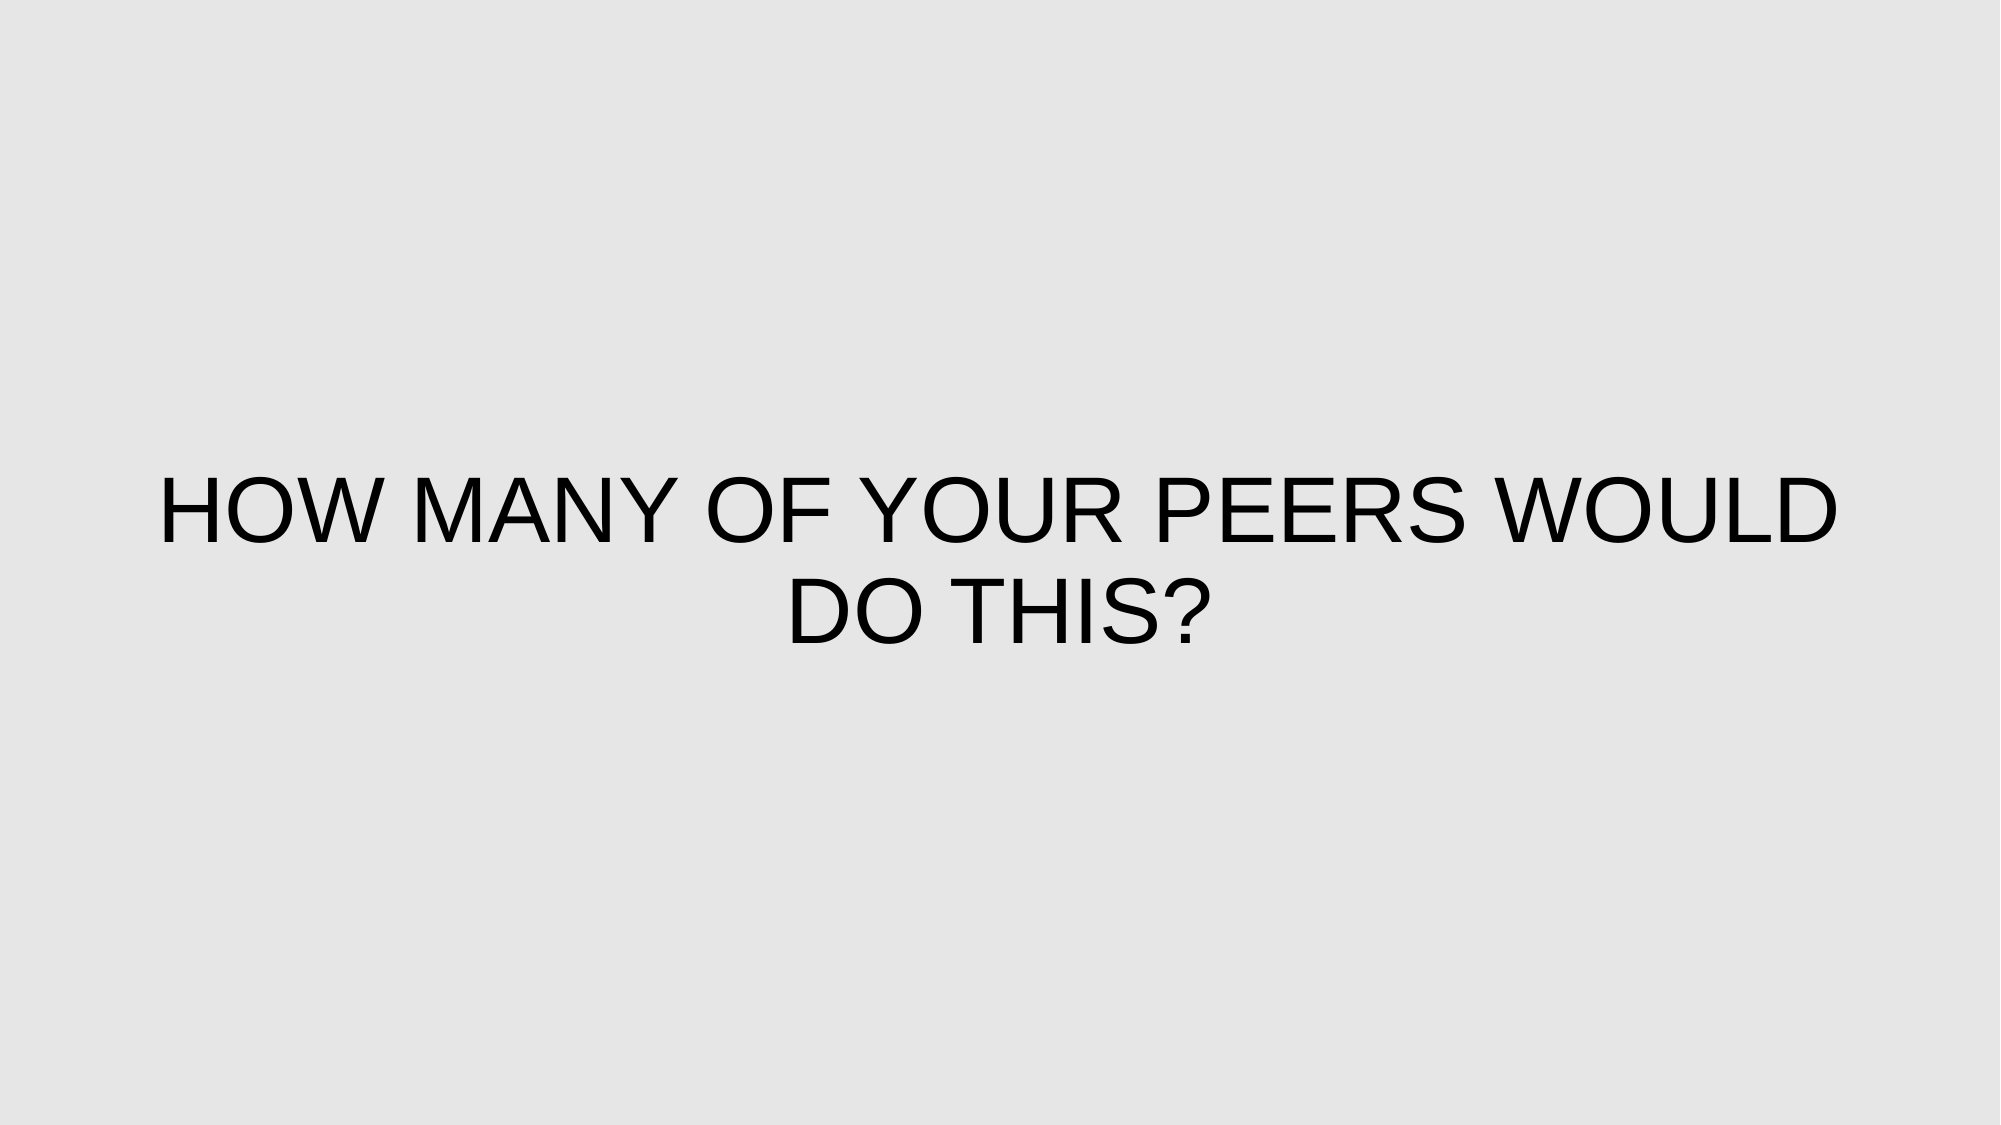

# How many of your peers would do this?